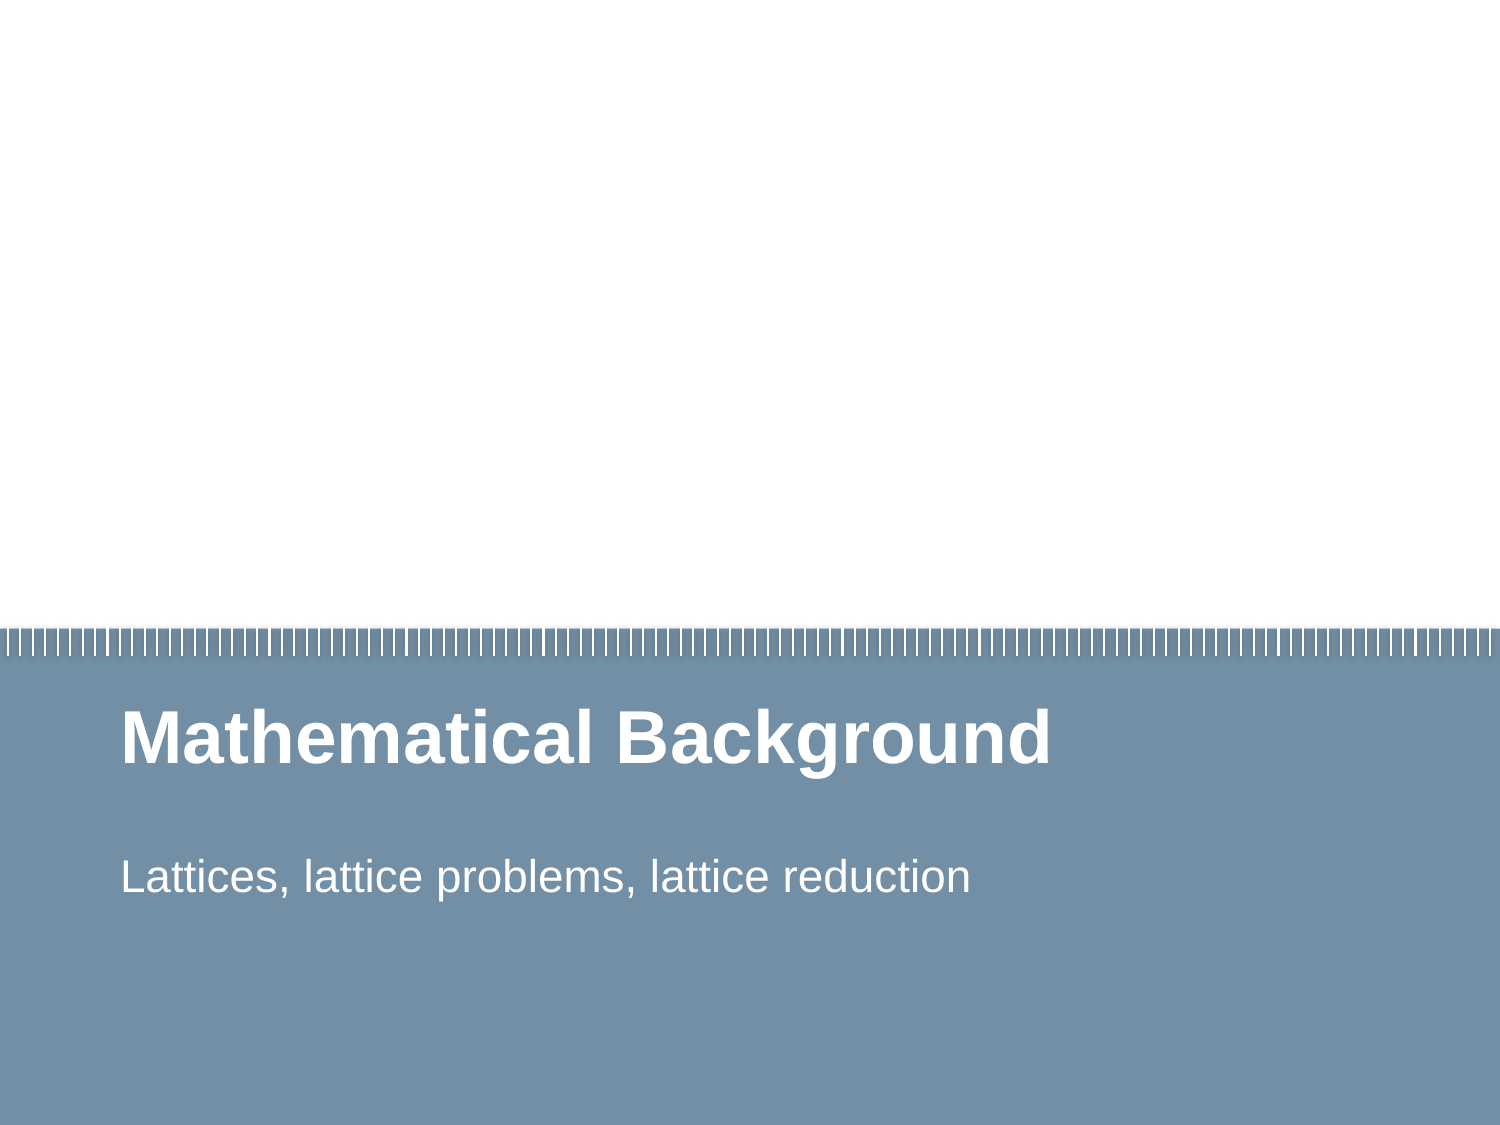

Firma convenzione
Politecnico di Milano e Veneranda Fabbrica del Duomo di Milano
Mathematical Background
Lattices, lattice problems, lattice reduction
Aula Magna – Rettorato
Mercoledì 27 maggio 2015